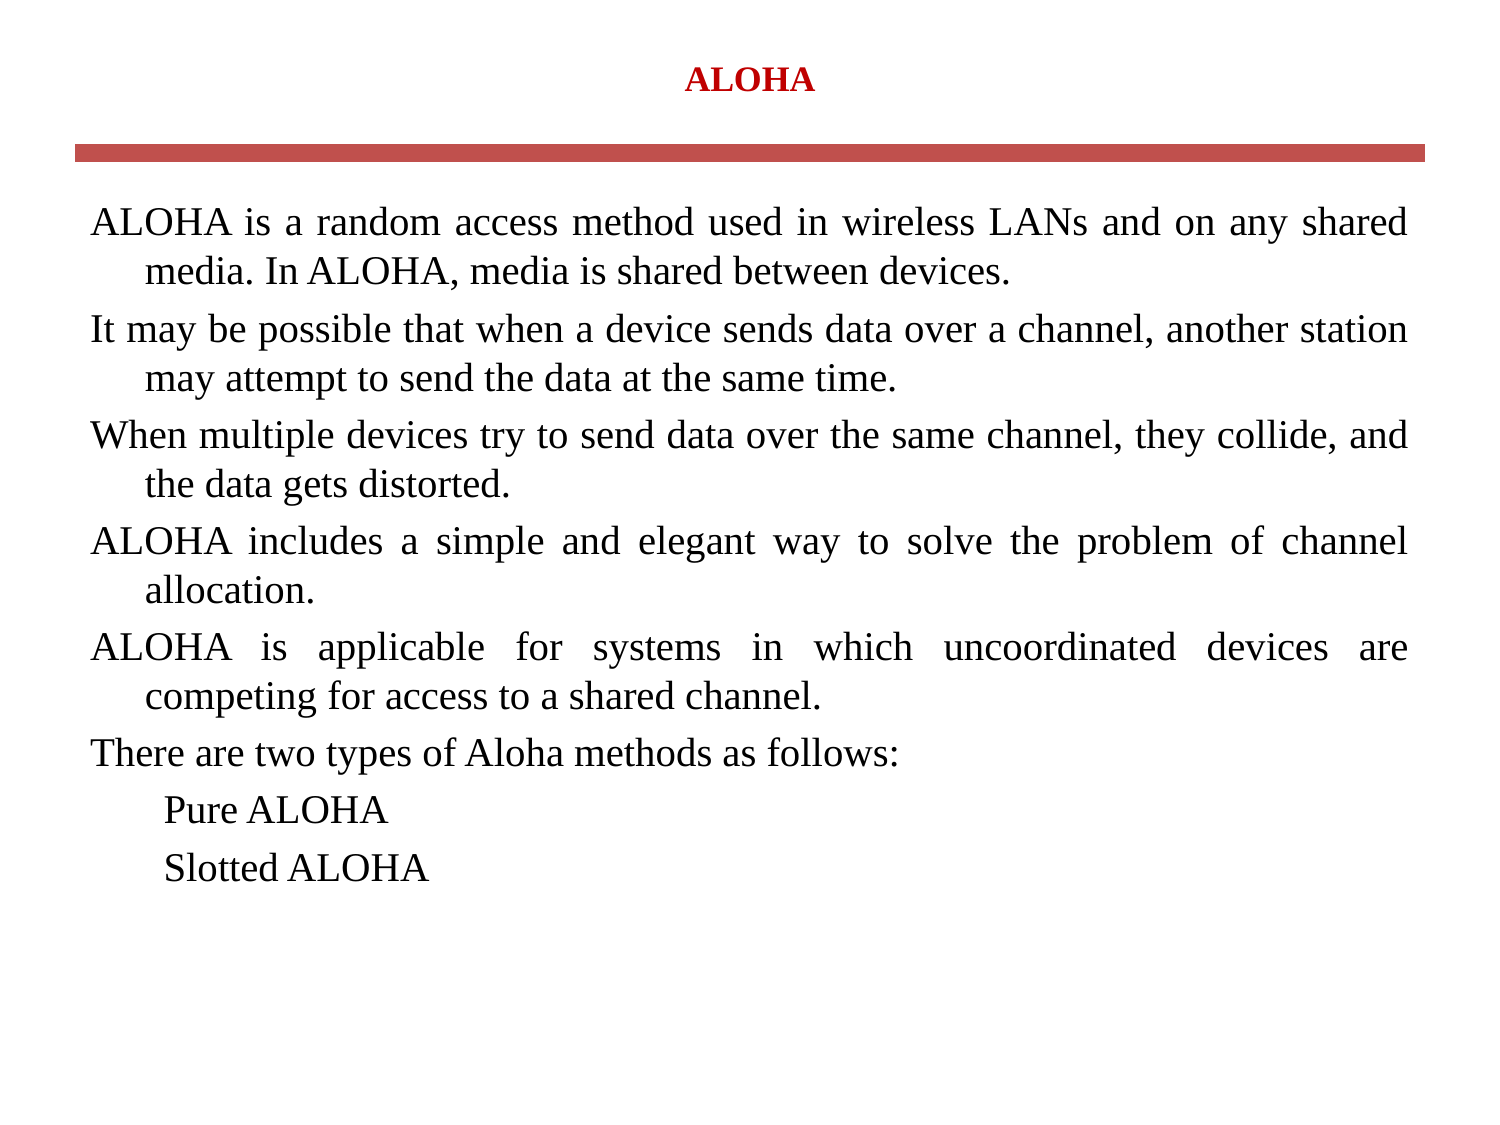

# ALOHA
ALOHA is a random access method used in wireless LANs and on any shared media. In ALOHA, media is shared between devices.
It may be possible that when a device sends data over a channel, another station may attempt to send the data at the same time.
When multiple devices try to send data over the same channel, they collide, and the data gets distorted.
ALOHA includes a simple and elegant way to solve the problem of channel allocation.
ALOHA is applicable for systems in which uncoordinated devices are competing for access to a shared channel.
There are two types of Aloha methods as follows:
Pure ALOHA
Slotted ALOHA